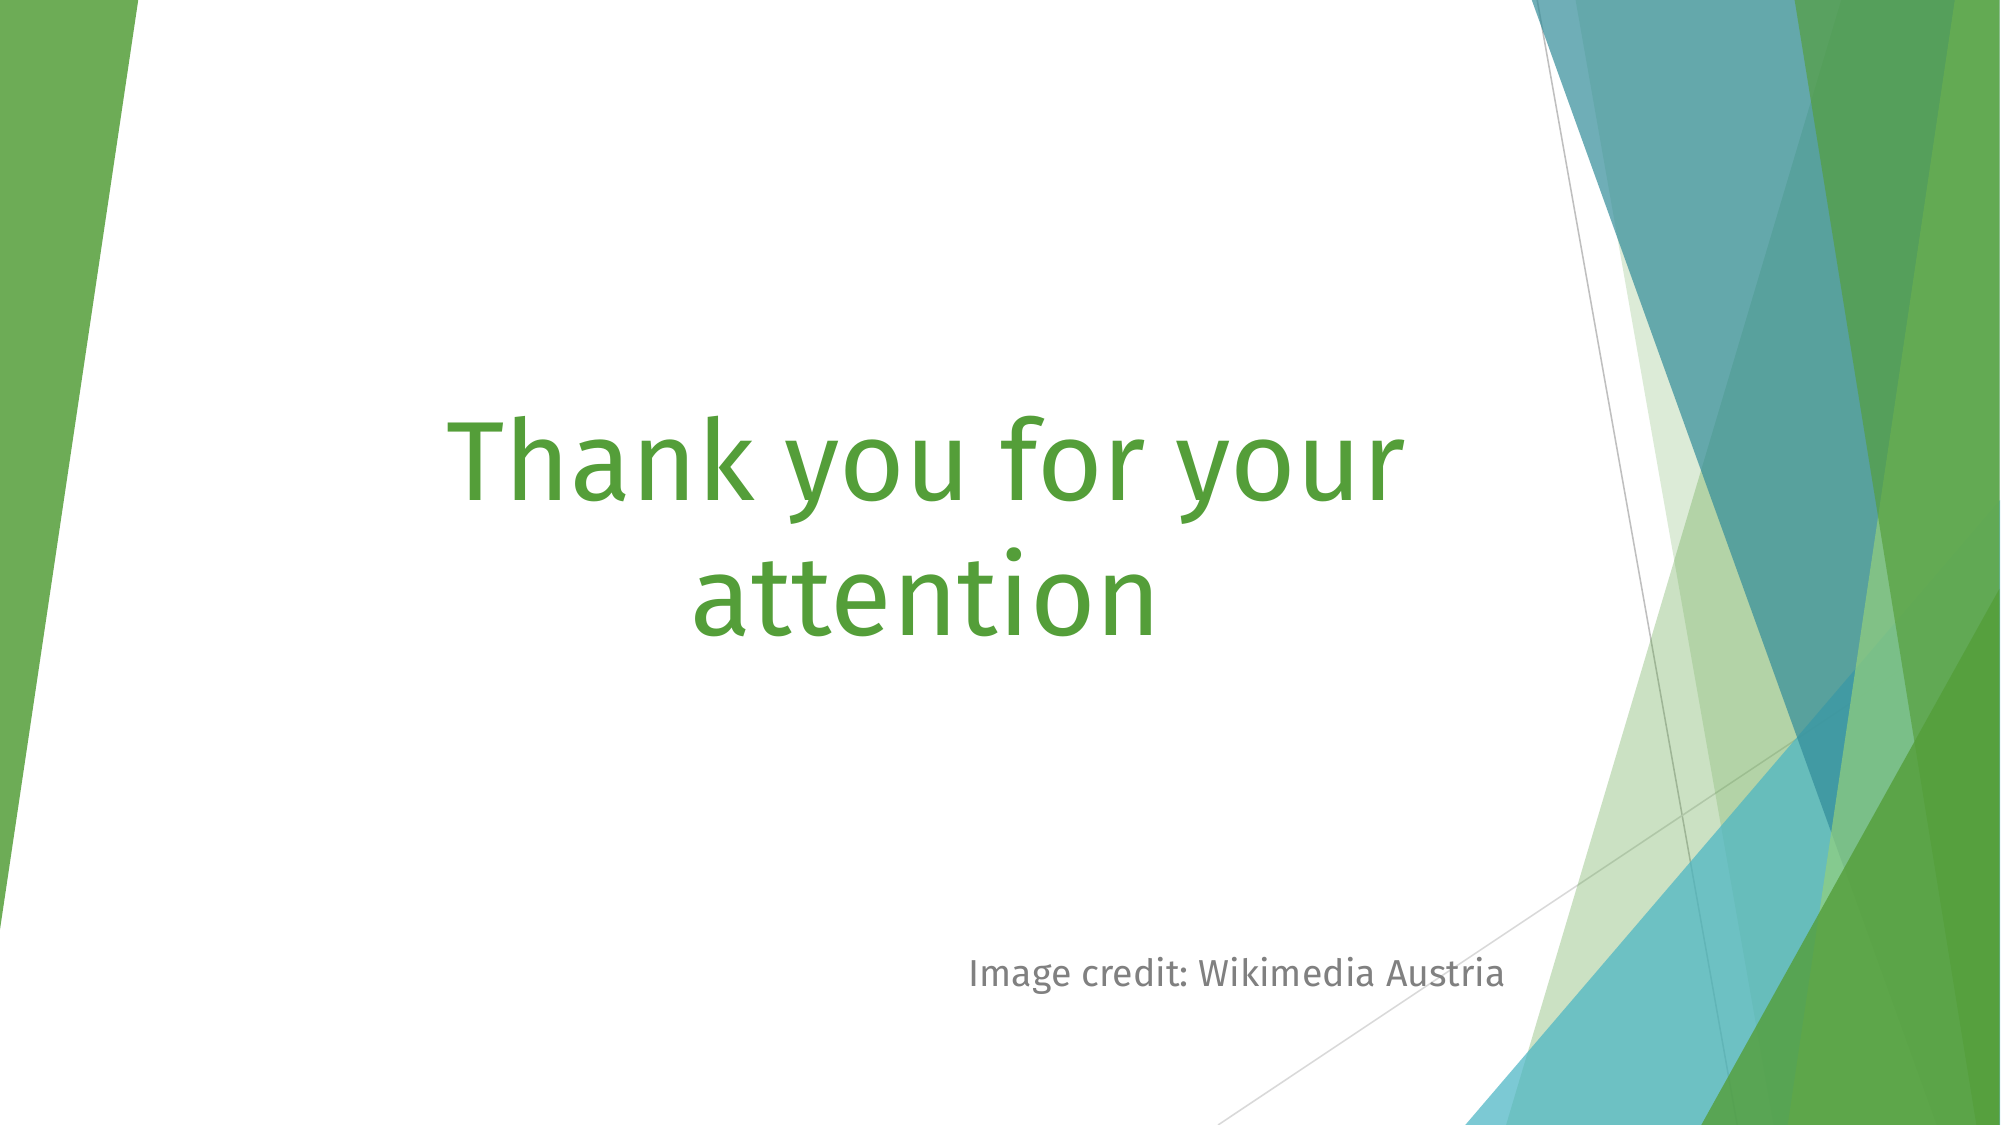

# Thank you for your attention
Image credit: Wikimedia Austria